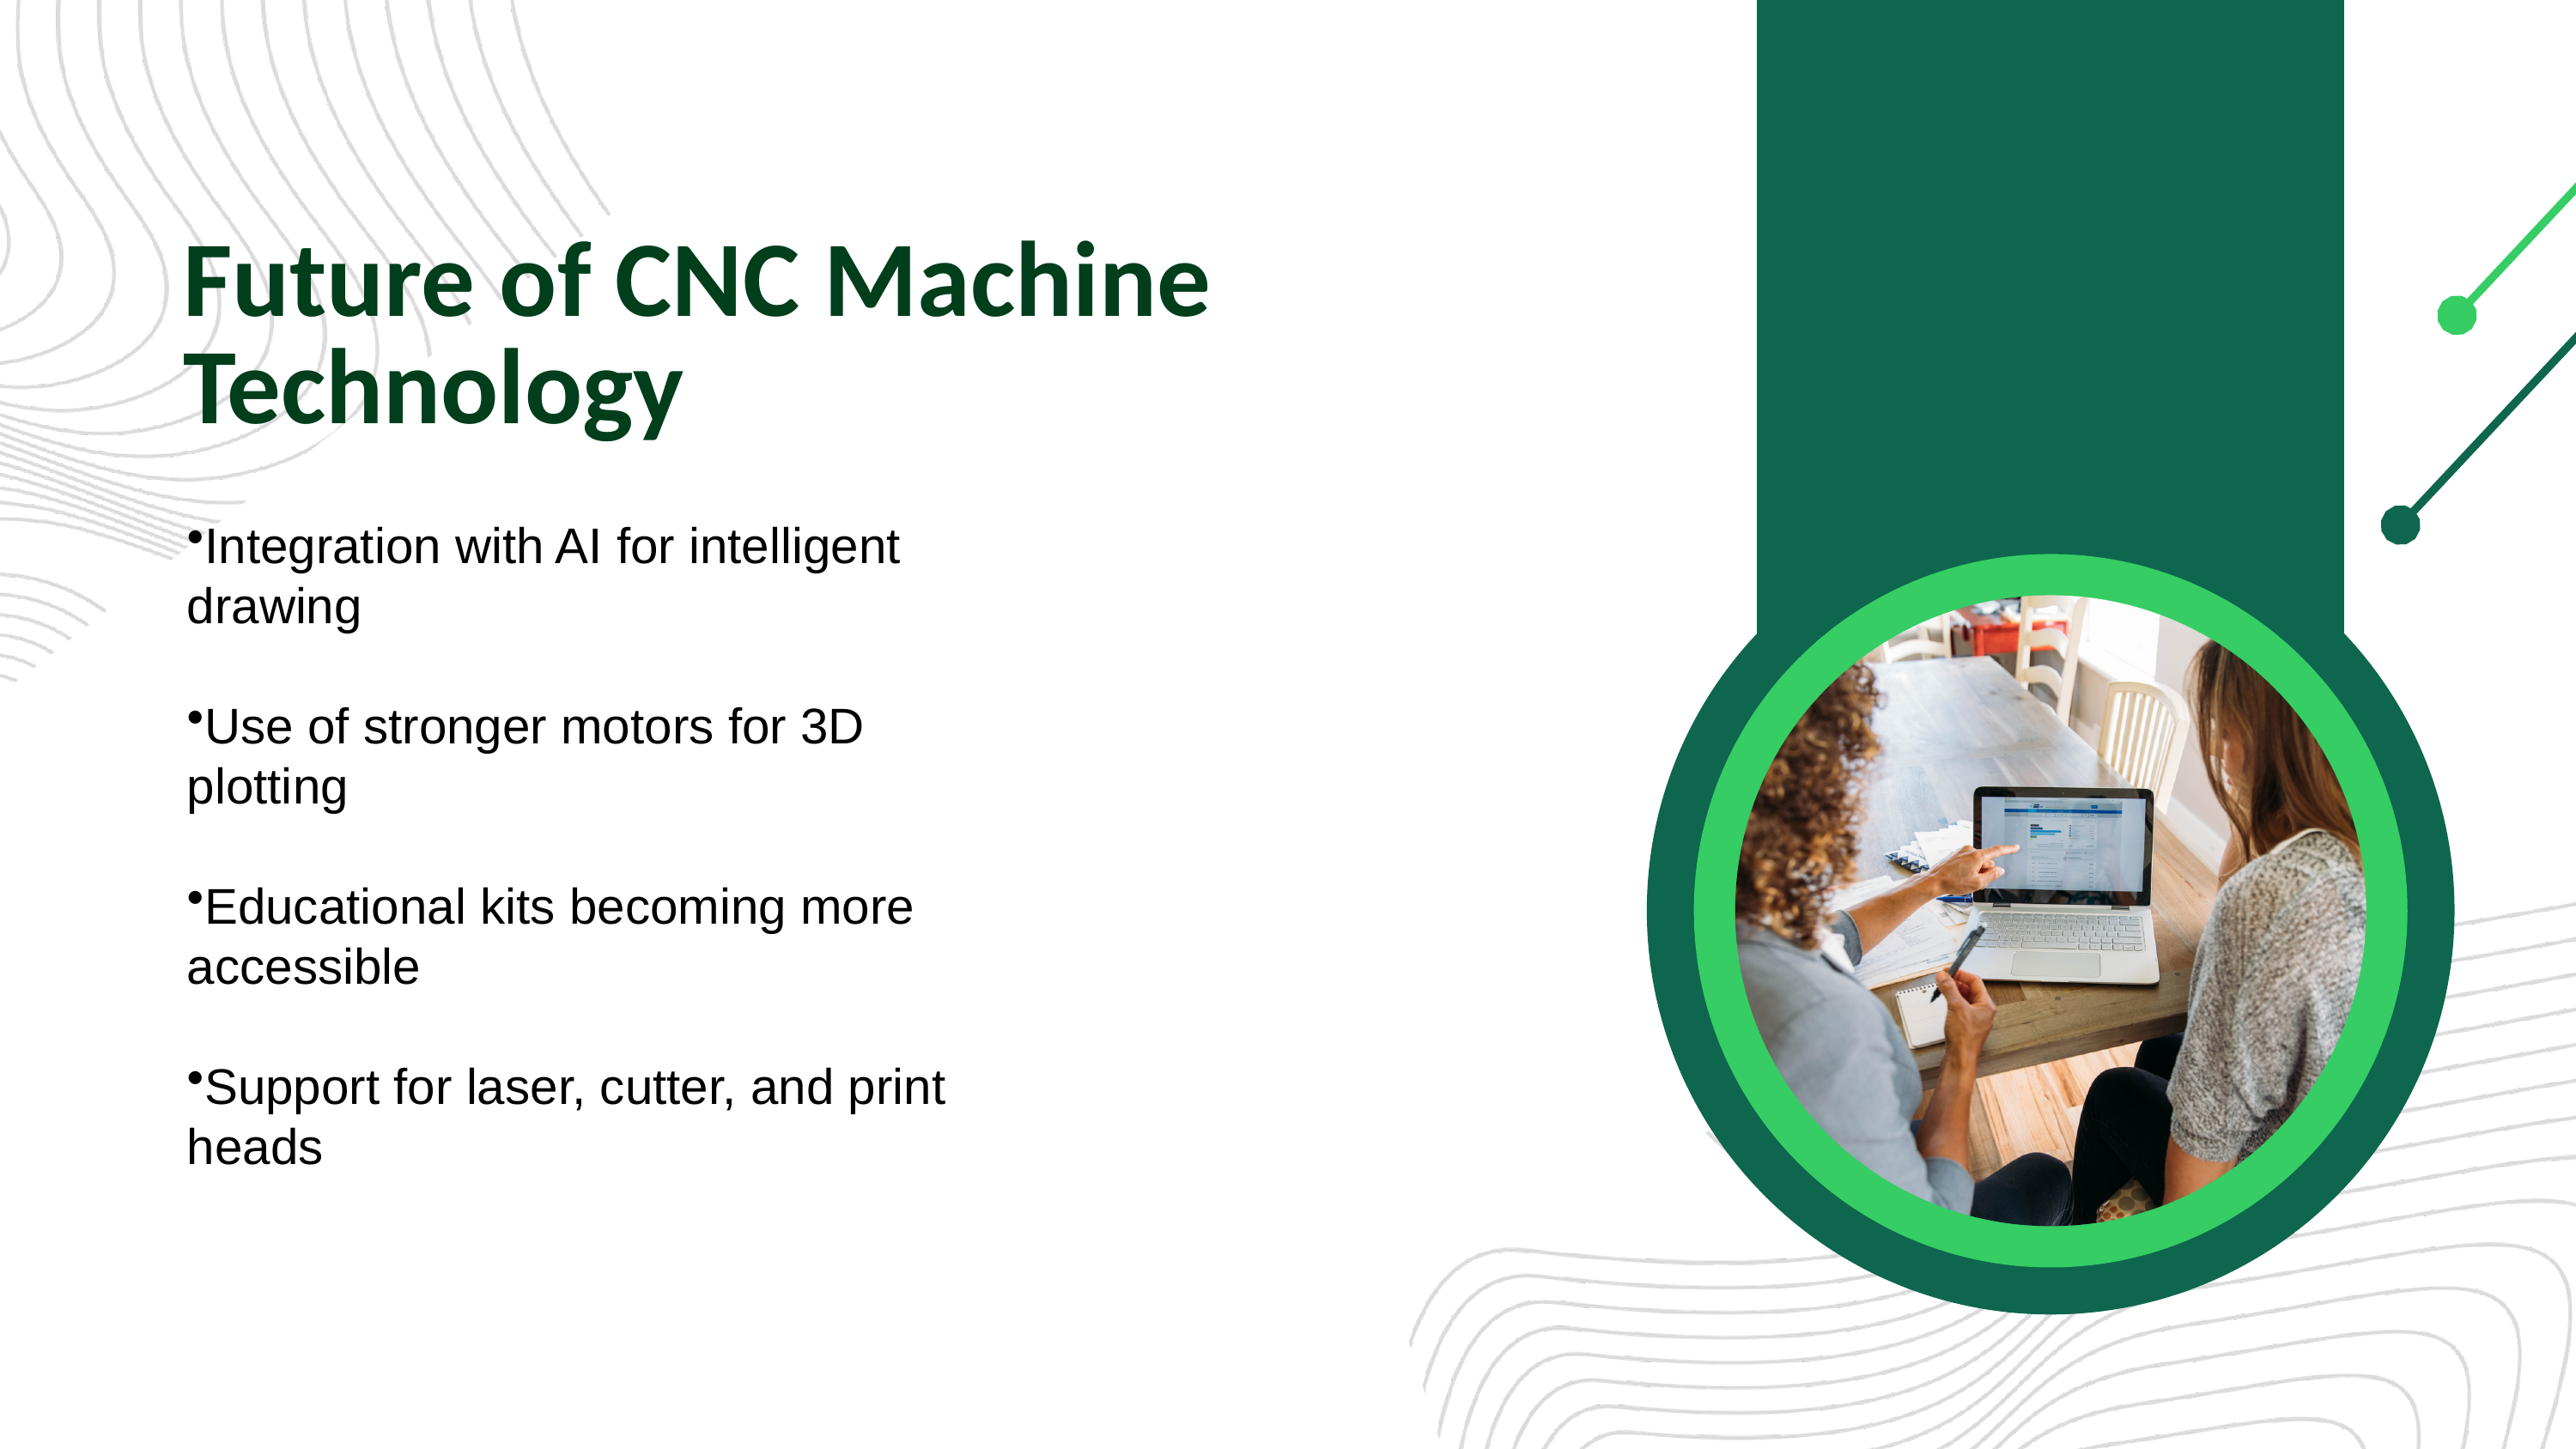

Future of CNC Machine Technology
Integration with AI for intelligent drawing
Use of stronger motors for 3D plotting
Educational kits becoming more accessible
Support for laser, cutter, and print heads

Budgeting Skills
Developing a budget allows gig workers to track income and expenses, ensuring they live within their means.

Investment Awareness
Understanding investment options can help gig workers grow their savings and prepare for future financial goals.